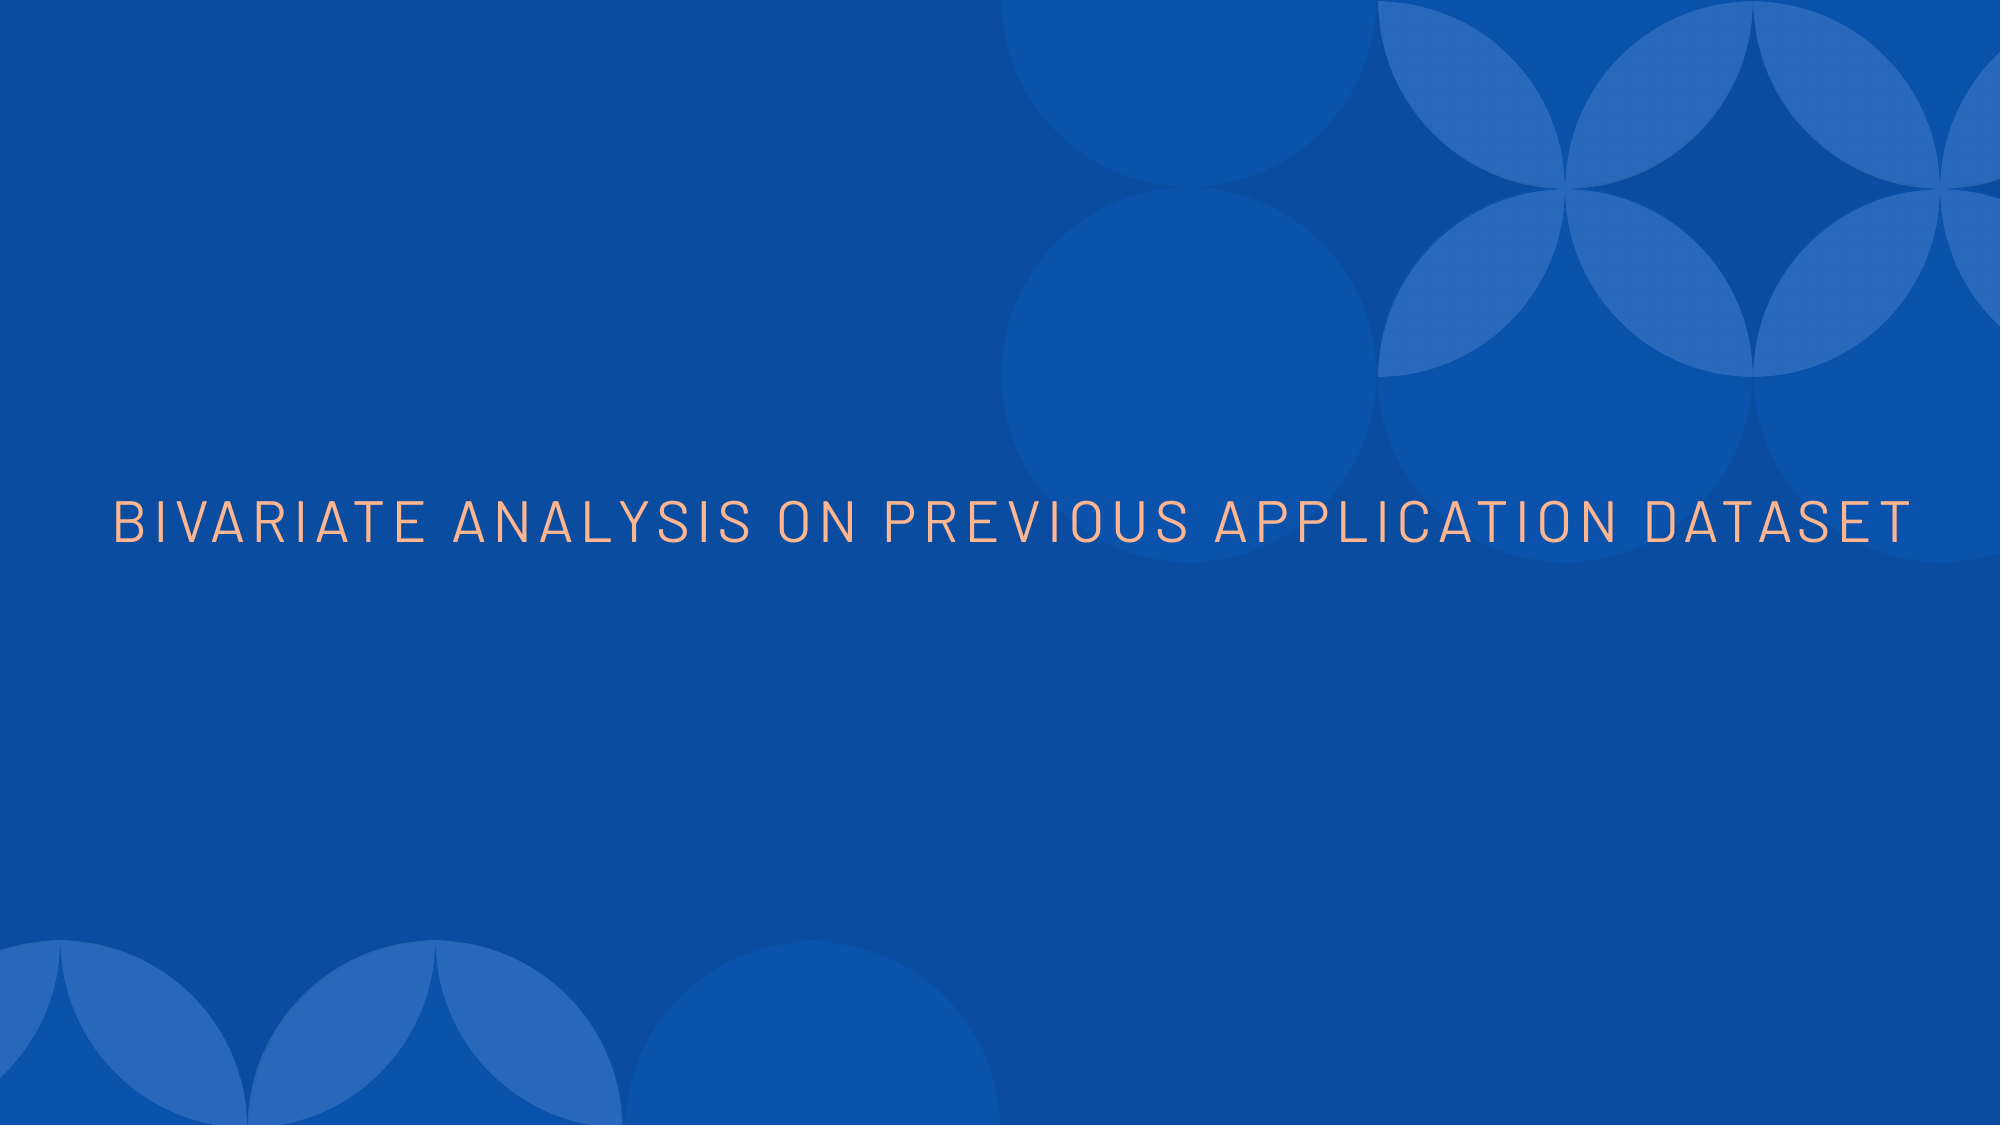

# Bivariate ANALYSIS ON Previous APPLICATION DATASET